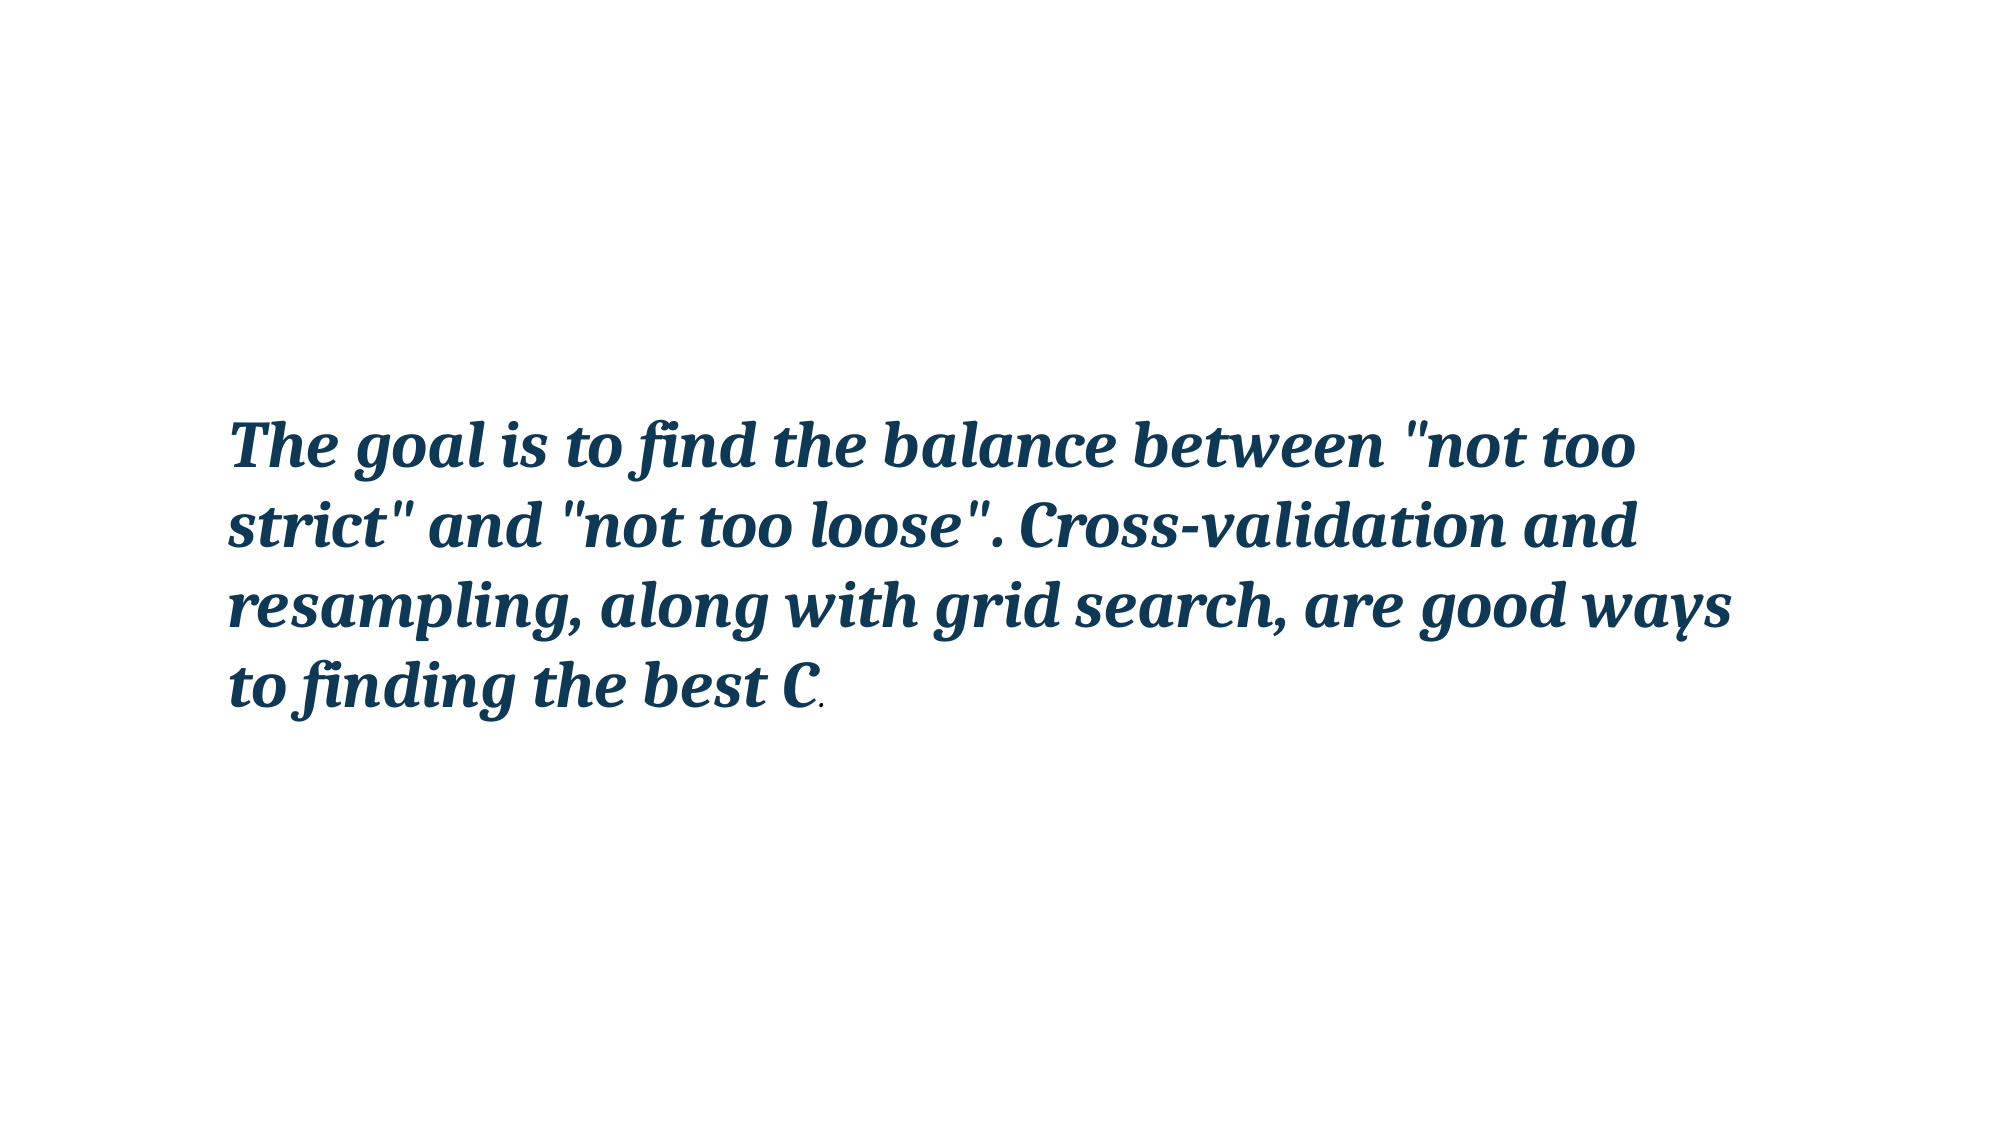

The goal is to find the balance between "not too strict" and "not too loose". Cross-validation and resampling, along with grid search, are good ways to finding the best C.